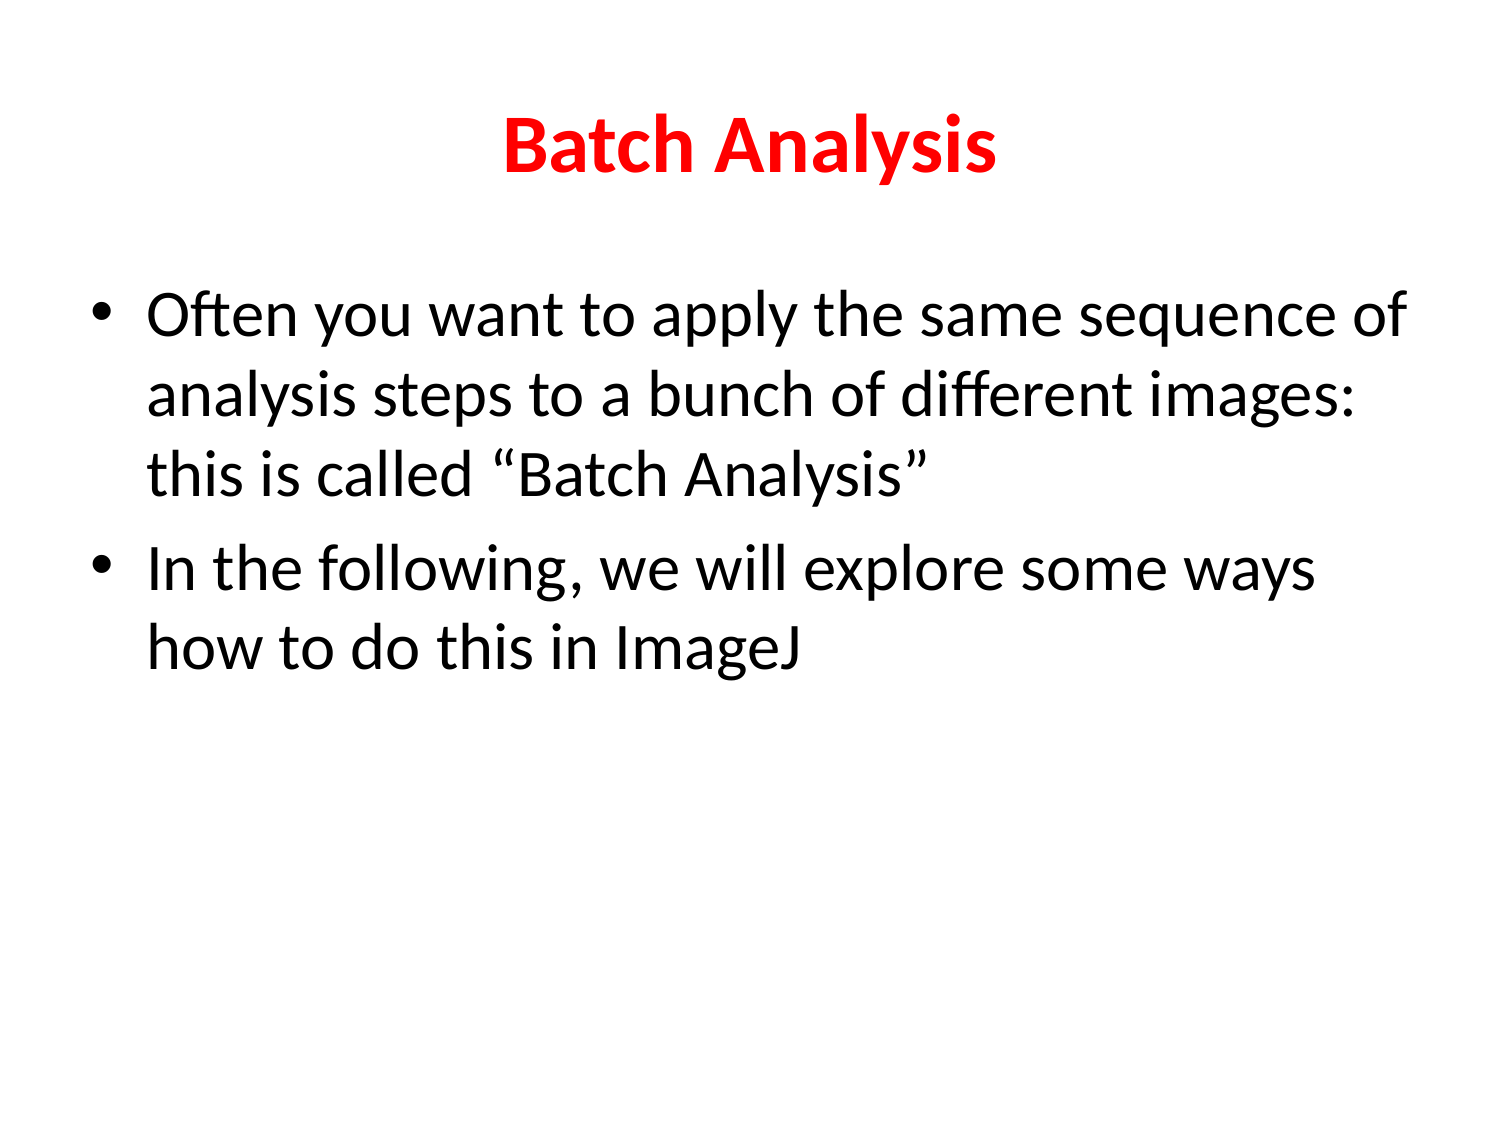

# Batch Analysis
Often you want to apply the same sequence of analysis steps to a bunch of different images: this is called “Batch Analysis”
In the following, we will explore some ways how to do this in ImageJ